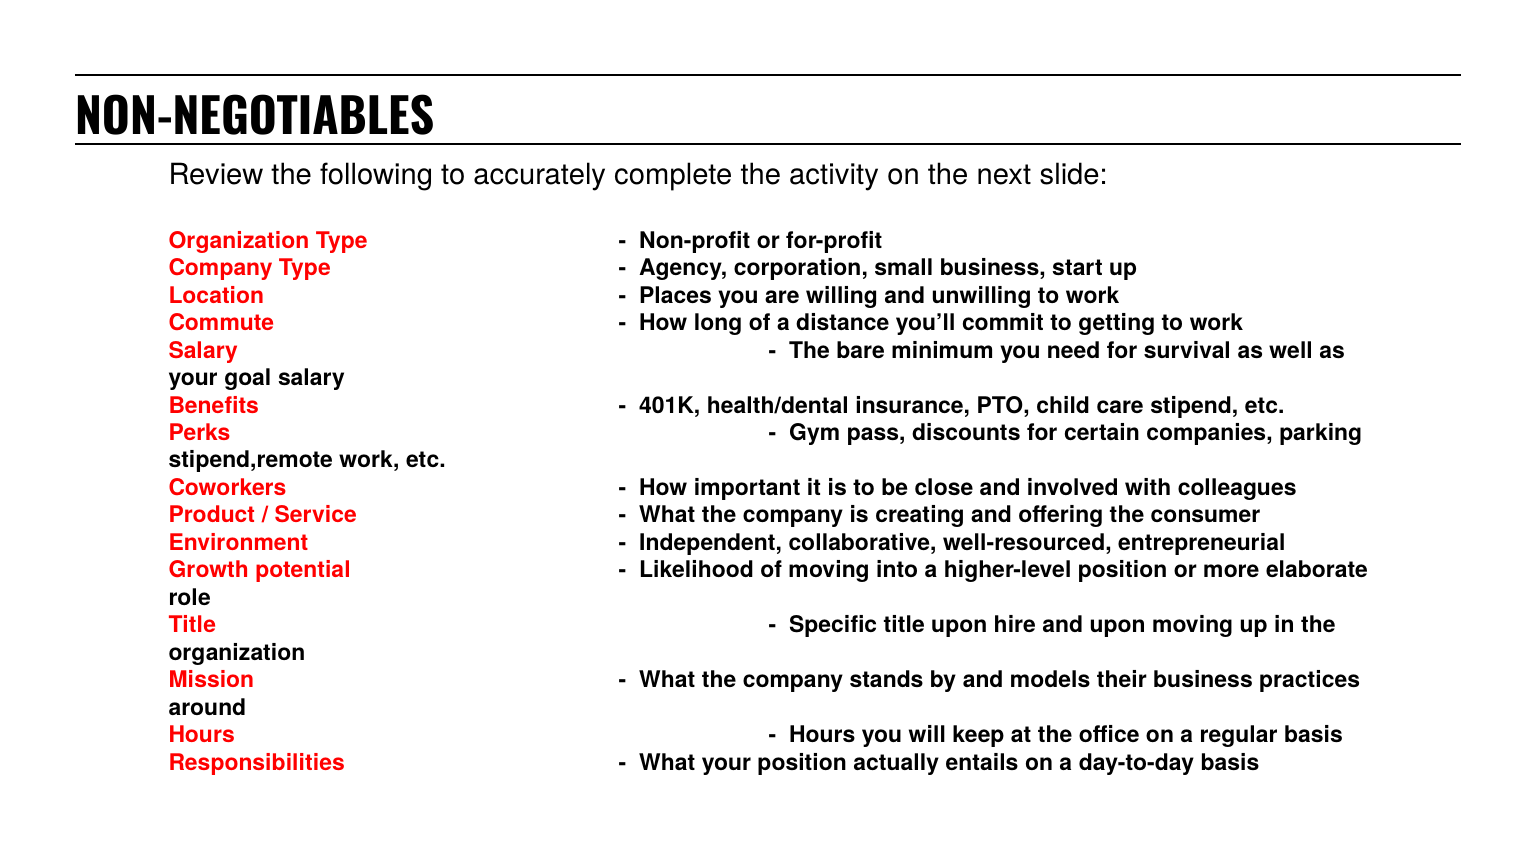

NON-NEGOTIABLES
Review the following to accurately complete the activity on the next slide:

Organization Type   		-  Non-profit or for-profit
Company Type 		-  Agency, corporation, small business, start up
Location                 		-  Places you are willing and unwilling to work
Commute 			-  How long of a distance you’ll commit to getting to work
Salary 				-  The bare minimum you need for survival as well as your goal salary
Benefits 			-  401K, health/dental insurance, PTO, child care stipend, etc.
Perks 				-  Gym pass, discounts for certain companies, parking stipend,remote work, etc.
Coworkers  			-  How important it is to be close and involved with colleagues
Product / Service 		-  What the company is creating and offering the consumer
Environment 			-  Independent, collaborative, well-resourced, entrepreneurial
Growth potential 		-  Likelihood of moving into a higher-level position or more elaborate role
Title 				-  Specific title upon hire and upon moving up in the organization
Mission 			-  What the company stands by and models their business practices around
Hours 				-  Hours you will keep at the office on a regular basis
Responsibilities 		-  What your position actually entails on a day-to-day basis